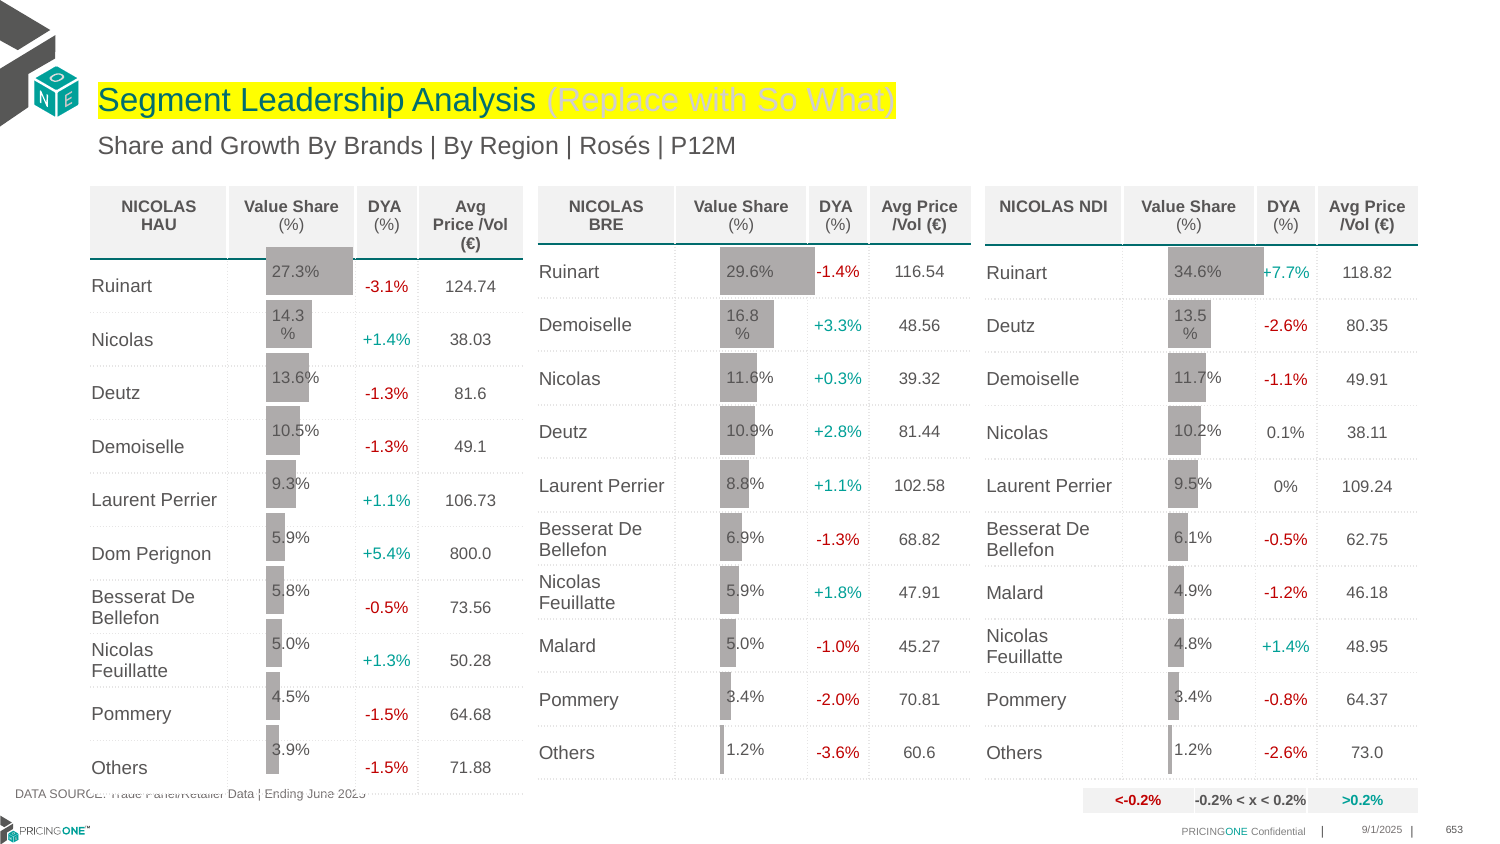

# Segment Leadership Analysis (Replace with So What)
Share and Growth By Brands | By Region | Rosés | P12M
| NICOLAS BRE | Value Share (%) | DYA (%) | Avg Price /Vol (€) |
| --- | --- | --- | --- |
| Ruinart |  | -1.4% | 116.54 |
| Demoiselle |  | +3.3% | 48.56 |
| Nicolas |  | +0.3% | 39.32 |
| Deutz |  | +2.8% | 81.44 |
| Laurent Perrier |  | +1.1% | 102.58 |
| Besserat De Bellefon |  | -1.3% | 68.82 |
| Nicolas Feuillatte |  | +1.8% | 47.91 |
| Malard |  | -1.0% | 45.27 |
| Pommery |  | -2.0% | 70.81 |
| Others |  | -3.6% | 60.6 |
| NICOLAS HAU | Value Share (%) | DYA (%) | Avg Price /Vol (€) |
| --- | --- | --- | --- |
| Ruinart |  | -3.1% | 124.74 |
| Nicolas |  | +1.4% | 38.03 |
| Deutz |  | -1.3% | 81.6 |
| Demoiselle |  | -1.3% | 49.1 |
| Laurent Perrier |  | +1.1% | 106.73 |
| Dom Perignon |  | +5.4% | 800.0 |
| Besserat De Bellefon |  | -0.5% | 73.56 |
| Nicolas Feuillatte |  | +1.3% | 50.28 |
| Pommery |  | -1.5% | 64.68 |
| Others |  | -1.5% | 71.88 |
| NICOLAS NDI | Value Share (%) | DYA (%) | Avg Price /Vol (€) |
| --- | --- | --- | --- |
| Ruinart |  | +7.7% | 118.82 |
| Deutz |  | -2.6% | 80.35 |
| Demoiselle |  | -1.1% | 49.91 |
| Nicolas |  | 0.1% | 38.11 |
| Laurent Perrier |  | 0% | 109.24 |
| Besserat De Bellefon |  | -0.5% | 62.75 |
| Malard |  | -1.2% | 46.18 |
| Nicolas Feuillatte |  | +1.4% | 48.95 |
| Pommery |  | -0.8% | 64.37 |
| Others |  | -2.6% | 73.0 |

### Chart

| Category | Rosés | NICOLAS HAU |
|---|---|
|  | 0.2729172777940745 |

### Chart

| Category | Rosés | NICOLAS BRE |
|---|---|
|  | 0.2957650737543335 |

### Chart

| Category | Rosés | NICOLAS NDI |
|---|---|
|  | 0.34641412088979984 |
DATA SOURCE: Trade Panel/Retailer Data | Ending June 2025
| <-0.2% | -0.2% < x < 0.2% | >0.2% |
| --- | --- | --- |

9/1/2025
653